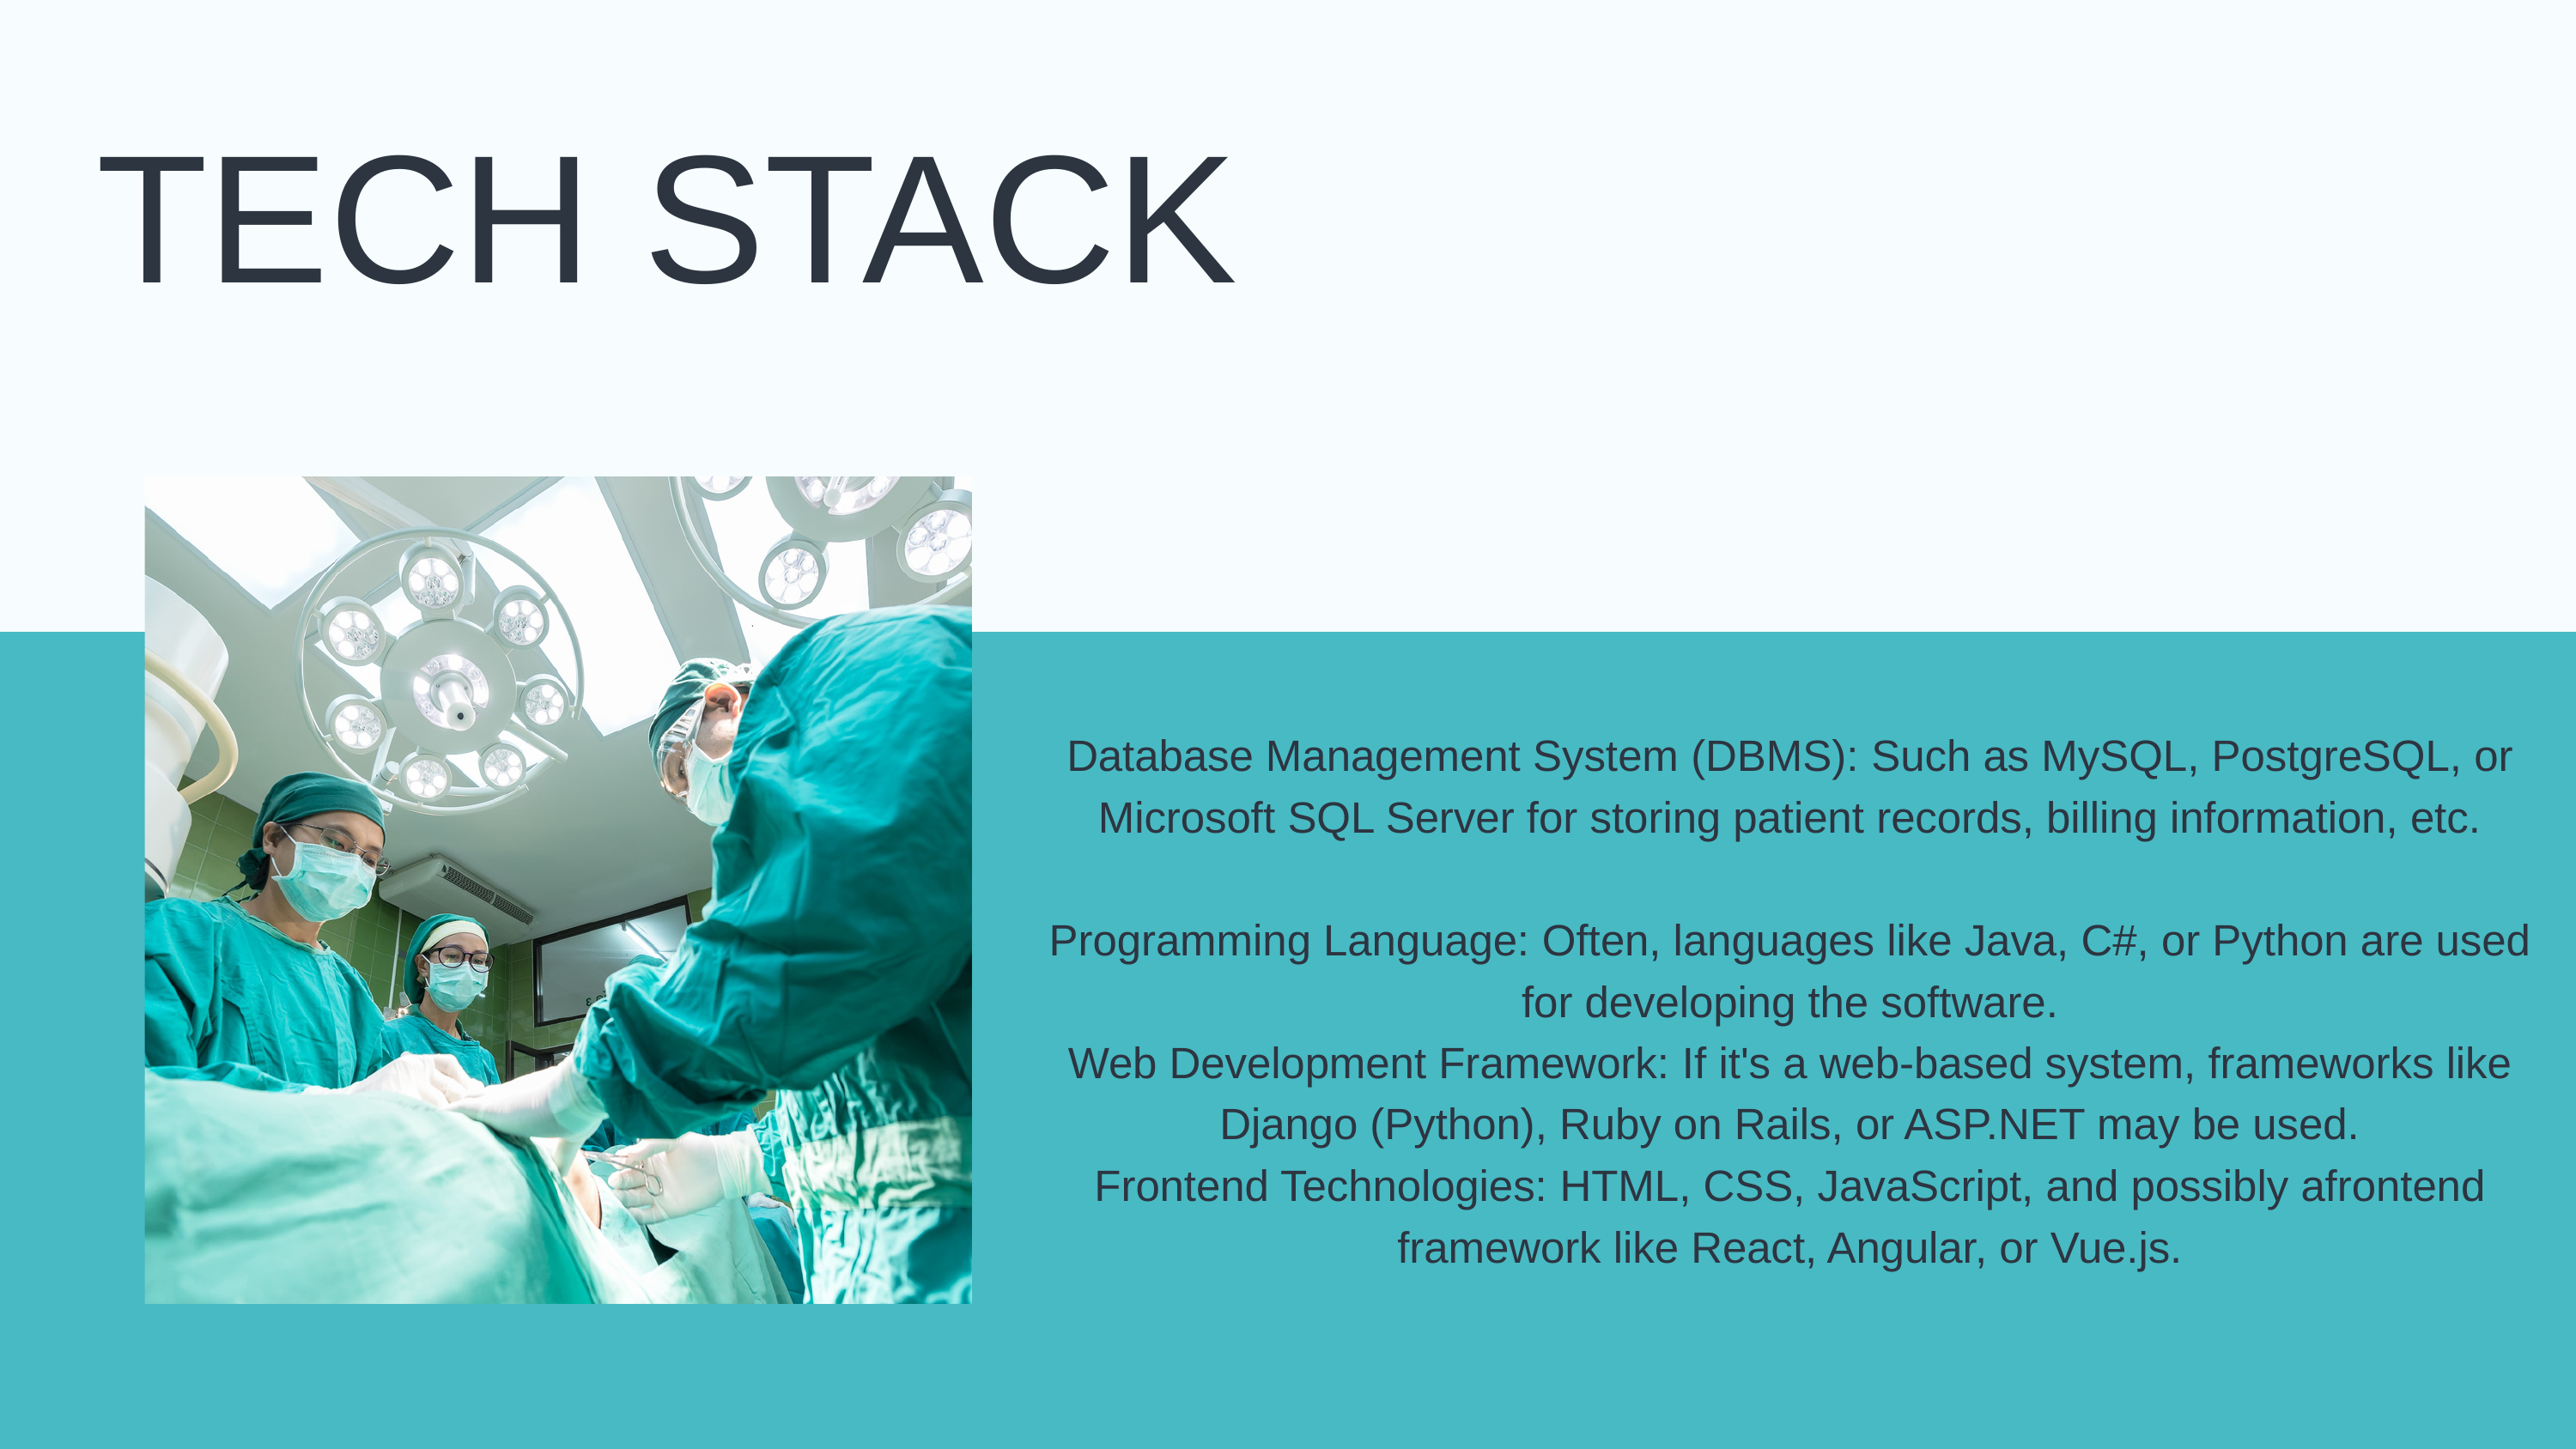

TECH STACK

Database Management System (DBMS): Such as MySQL, PostgreSQL, or Microsoft SQL Server for storing patient records, billing information, etc.​

Programming Language: Often, languages like Java, C#, or Python are used for developing the software.​
Web Development Framework: If it's a web-based system, frameworks like Django (Python), Ruby on Rails, or ASP.NET may be used.​
Frontend Technologies: HTML, CSS, JavaScript, and possibly afrontend framework like React, Angular, or Vue.js.​